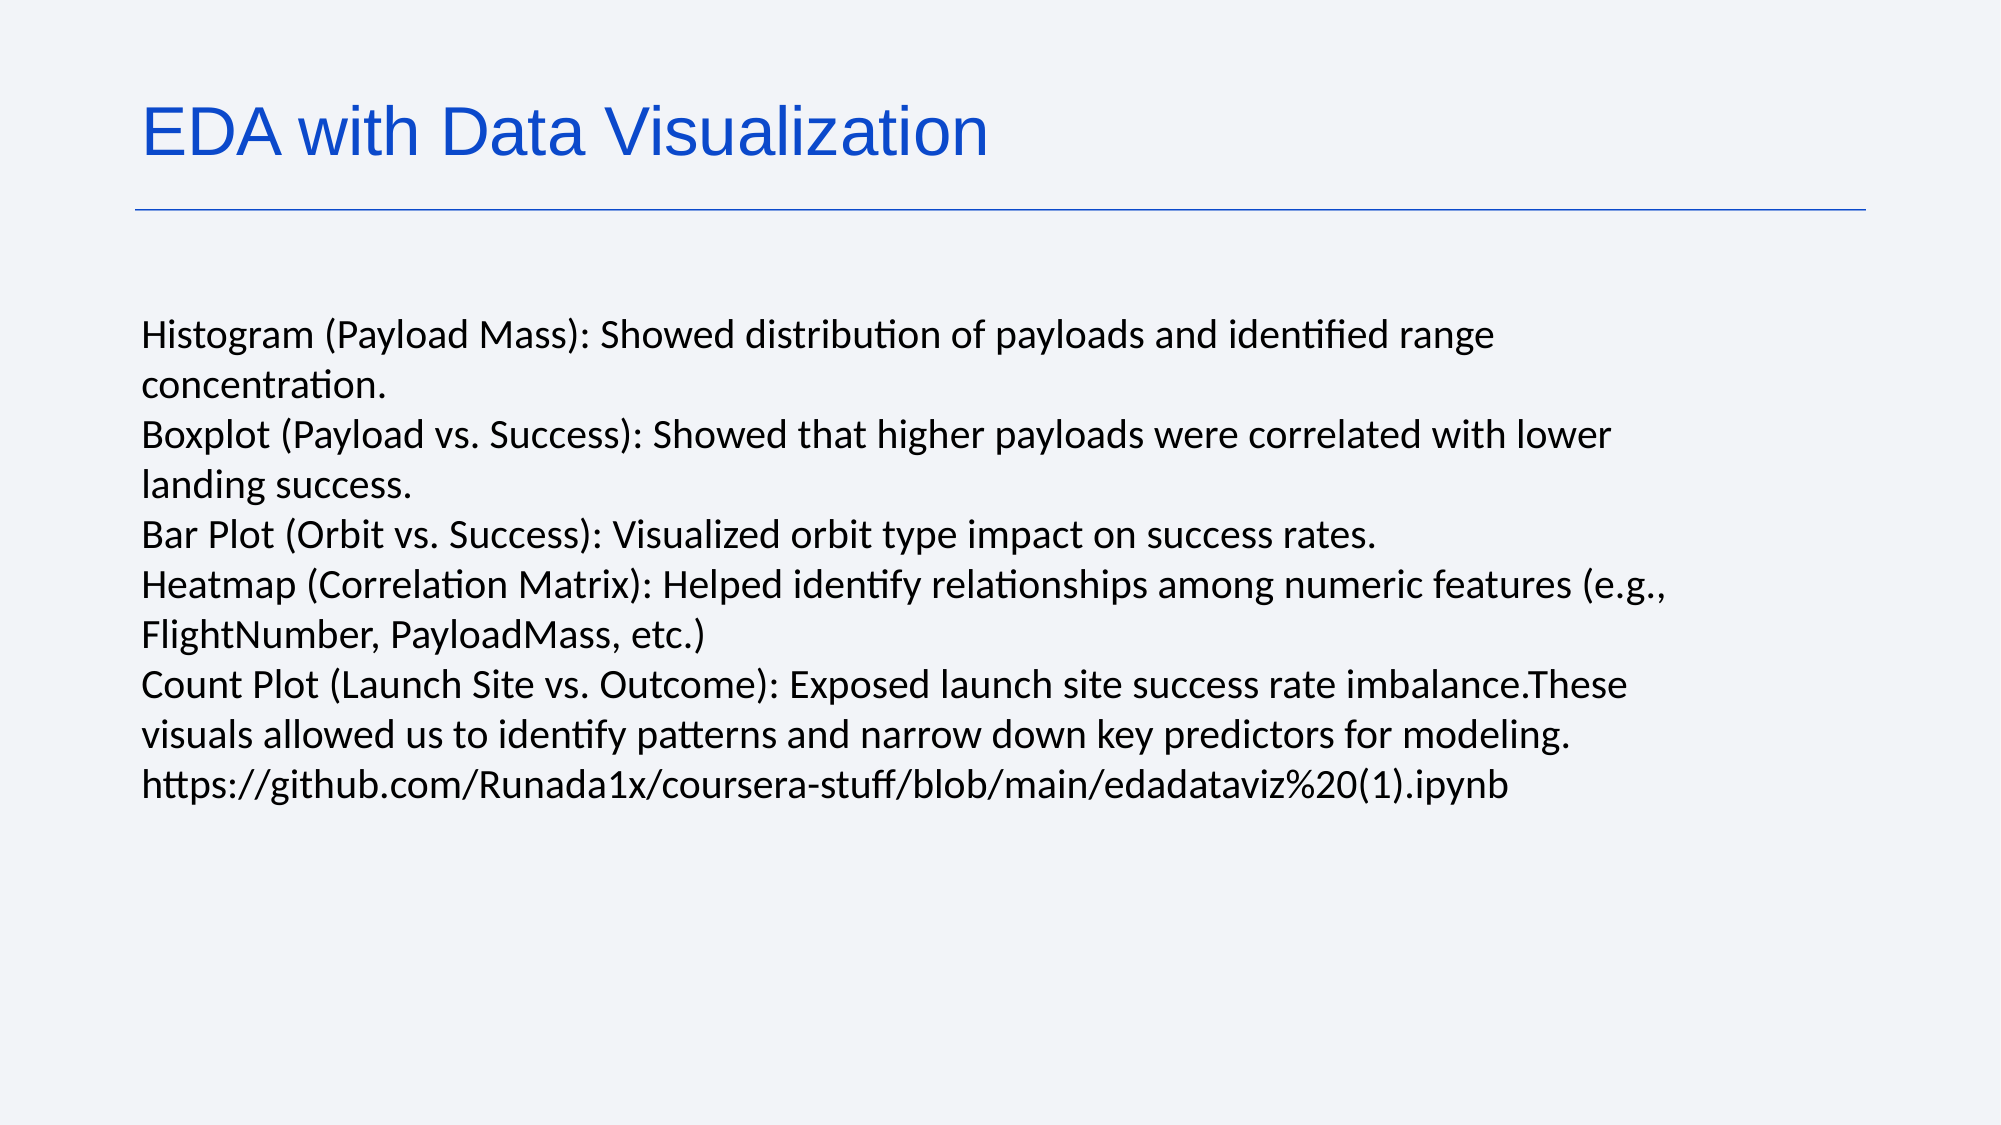

EDA with Data Visualization
Histogram (Payload Mass): Showed distribution of payloads and identified range concentration.
Boxplot (Payload vs. Success): Showed that higher payloads were correlated with lower landing success.
Bar Plot (Orbit vs. Success): Visualized orbit type impact on success rates.
Heatmap (Correlation Matrix): Helped identify relationships among numeric features (e.g., FlightNumber, PayloadMass, etc.)
Count Plot (Launch Site vs. Outcome): Exposed launch site success rate imbalance.These visuals allowed us to identify patterns and narrow down key predictors for modeling.
https://github.com/Runada1x/coursera-stuff/blob/main/edadataviz%20(1).ipynb